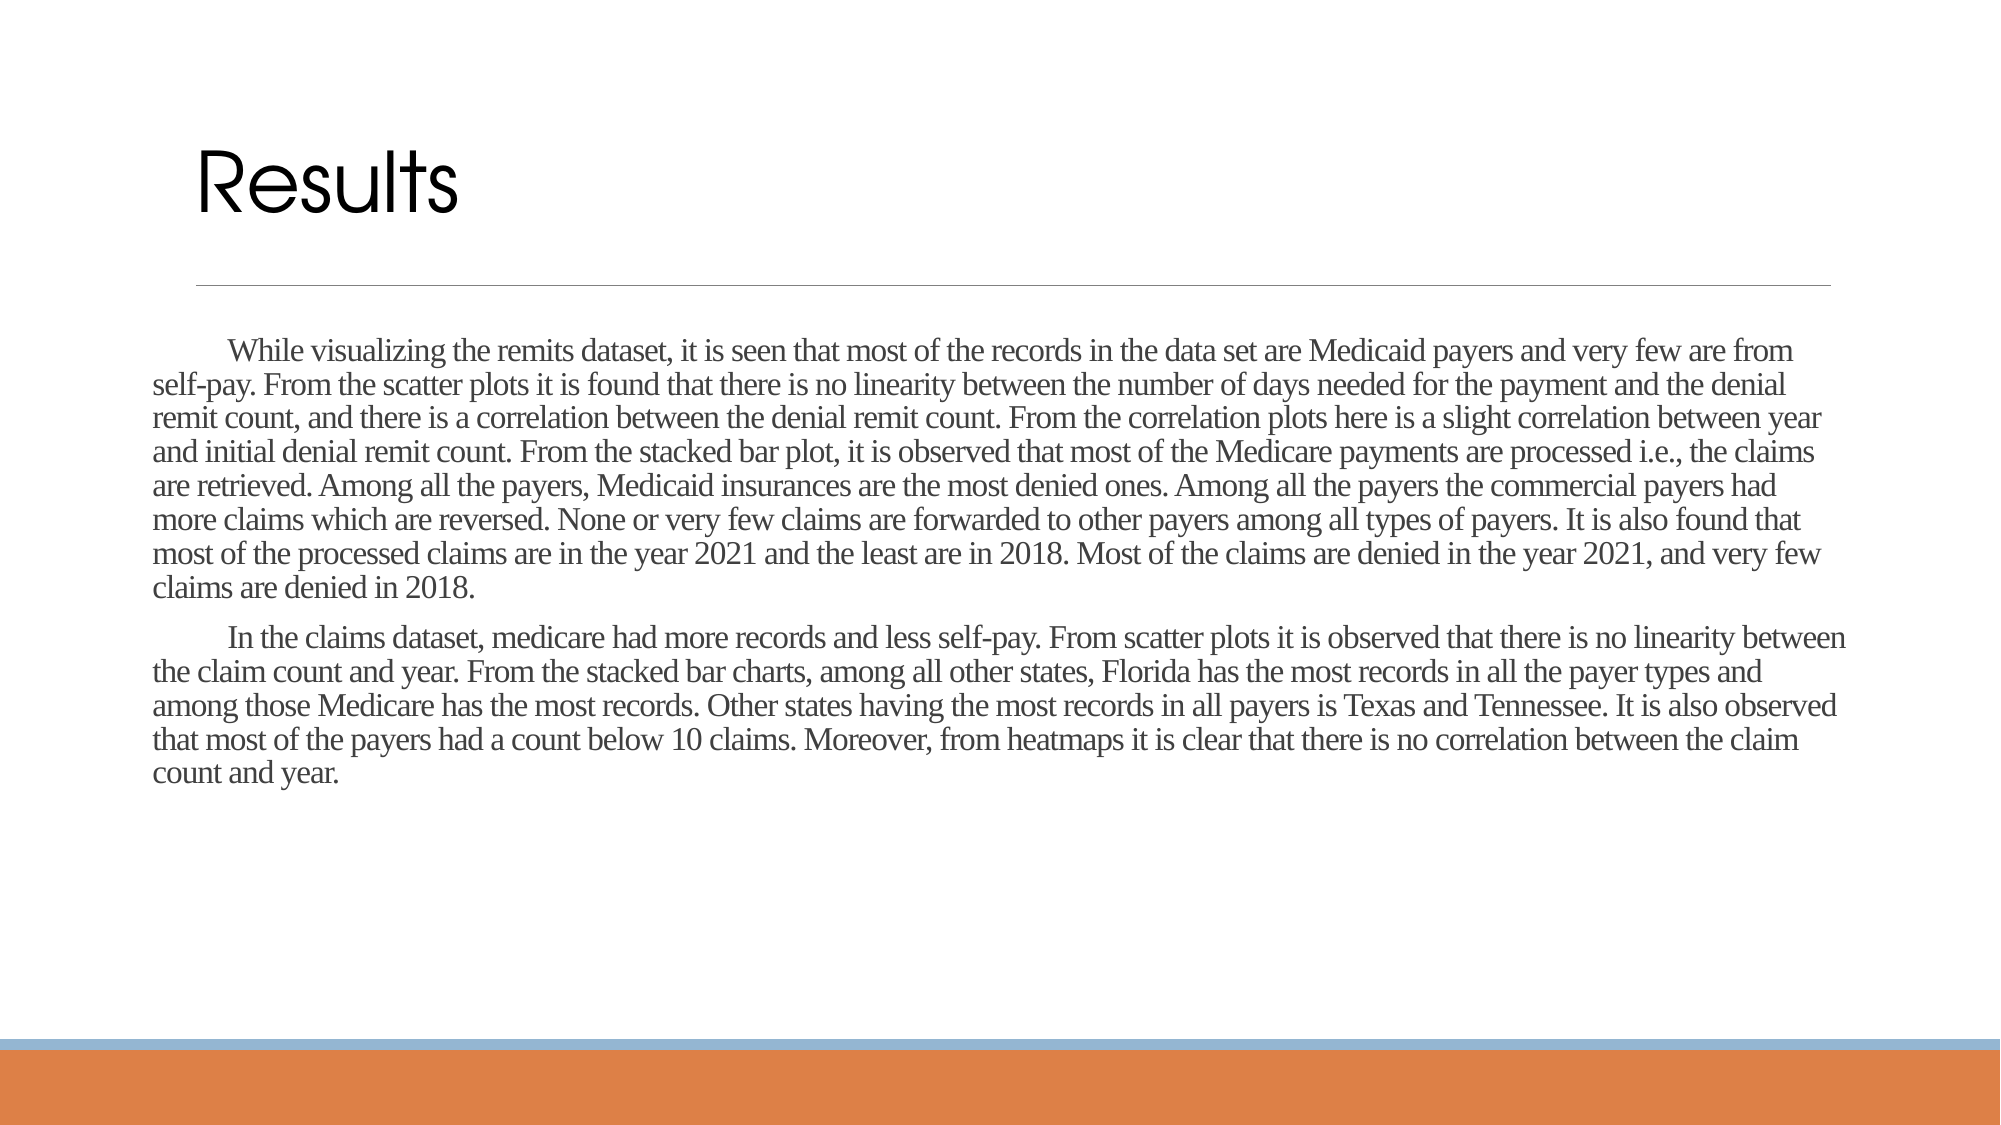

Results
# While visualizing the remits dataset, it is seen that most of the records in the data set are Medicaid payers and very few are from self-pay. From the scatter plots it is found that there is no linearity between the number of days needed for the payment and the denial remit count, and there is a correlation between the denial remit count. From the correlation plots here is a slight correlation between year and initial denial remit count. From the stacked bar plot, it is observed that most of the Medicare payments are processed i.e., the claims are retrieved. Among all the payers, Medicaid insurances are the most denied ones. Among all the payers the commercial payers had more claims which are reversed. None or very few claims are forwarded to other payers among all types of payers. It is also found that most of the processed claims are in the year 2021 and the least are in 2018. Most of the claims are denied in the year 2021, and very few claims are denied in 2018.
In the claims dataset, medicare had more records and less self-pay. From scatter plots it is observed that there is no linearity between the claim count and year. From the stacked bar charts, among all other states, Florida has the most records in all the payer types and among those Medicare has the most records. Other states having the most records in all payers is Texas and Tennessee. It is also observed that most of the payers had a count below 10 claims. Moreover, from heatmaps it is clear that there is no correlation between the claim count and year.